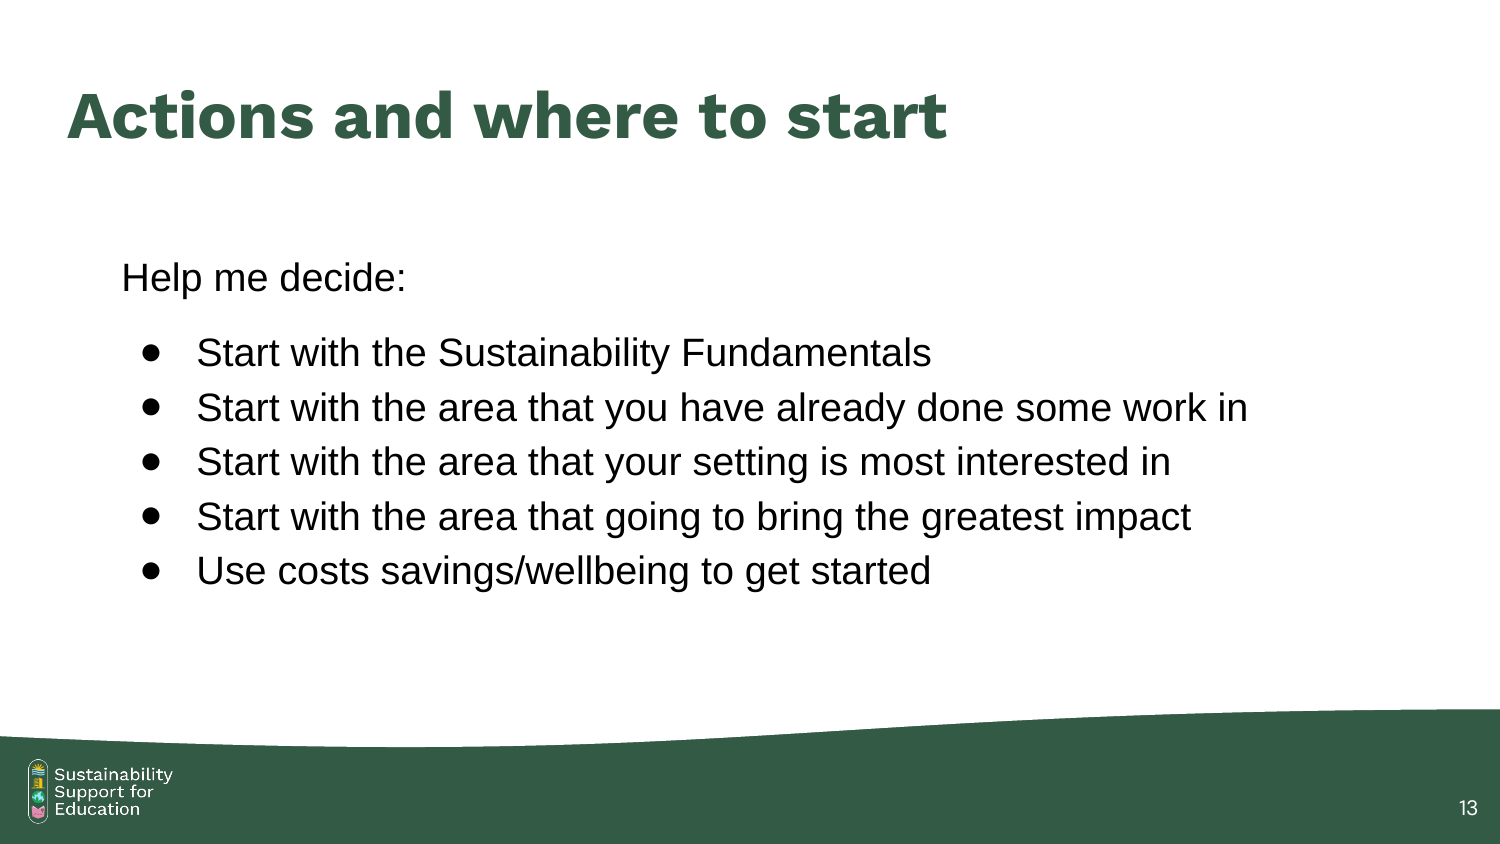

# Actions and where to start
Help me decide:
Start with the Sustainability Fundamentals
Start with the area that you have already done some work in
Start with the area that your setting is most interested in
Start with the area that going to bring the greatest impact
Use costs savings/wellbeing to get started